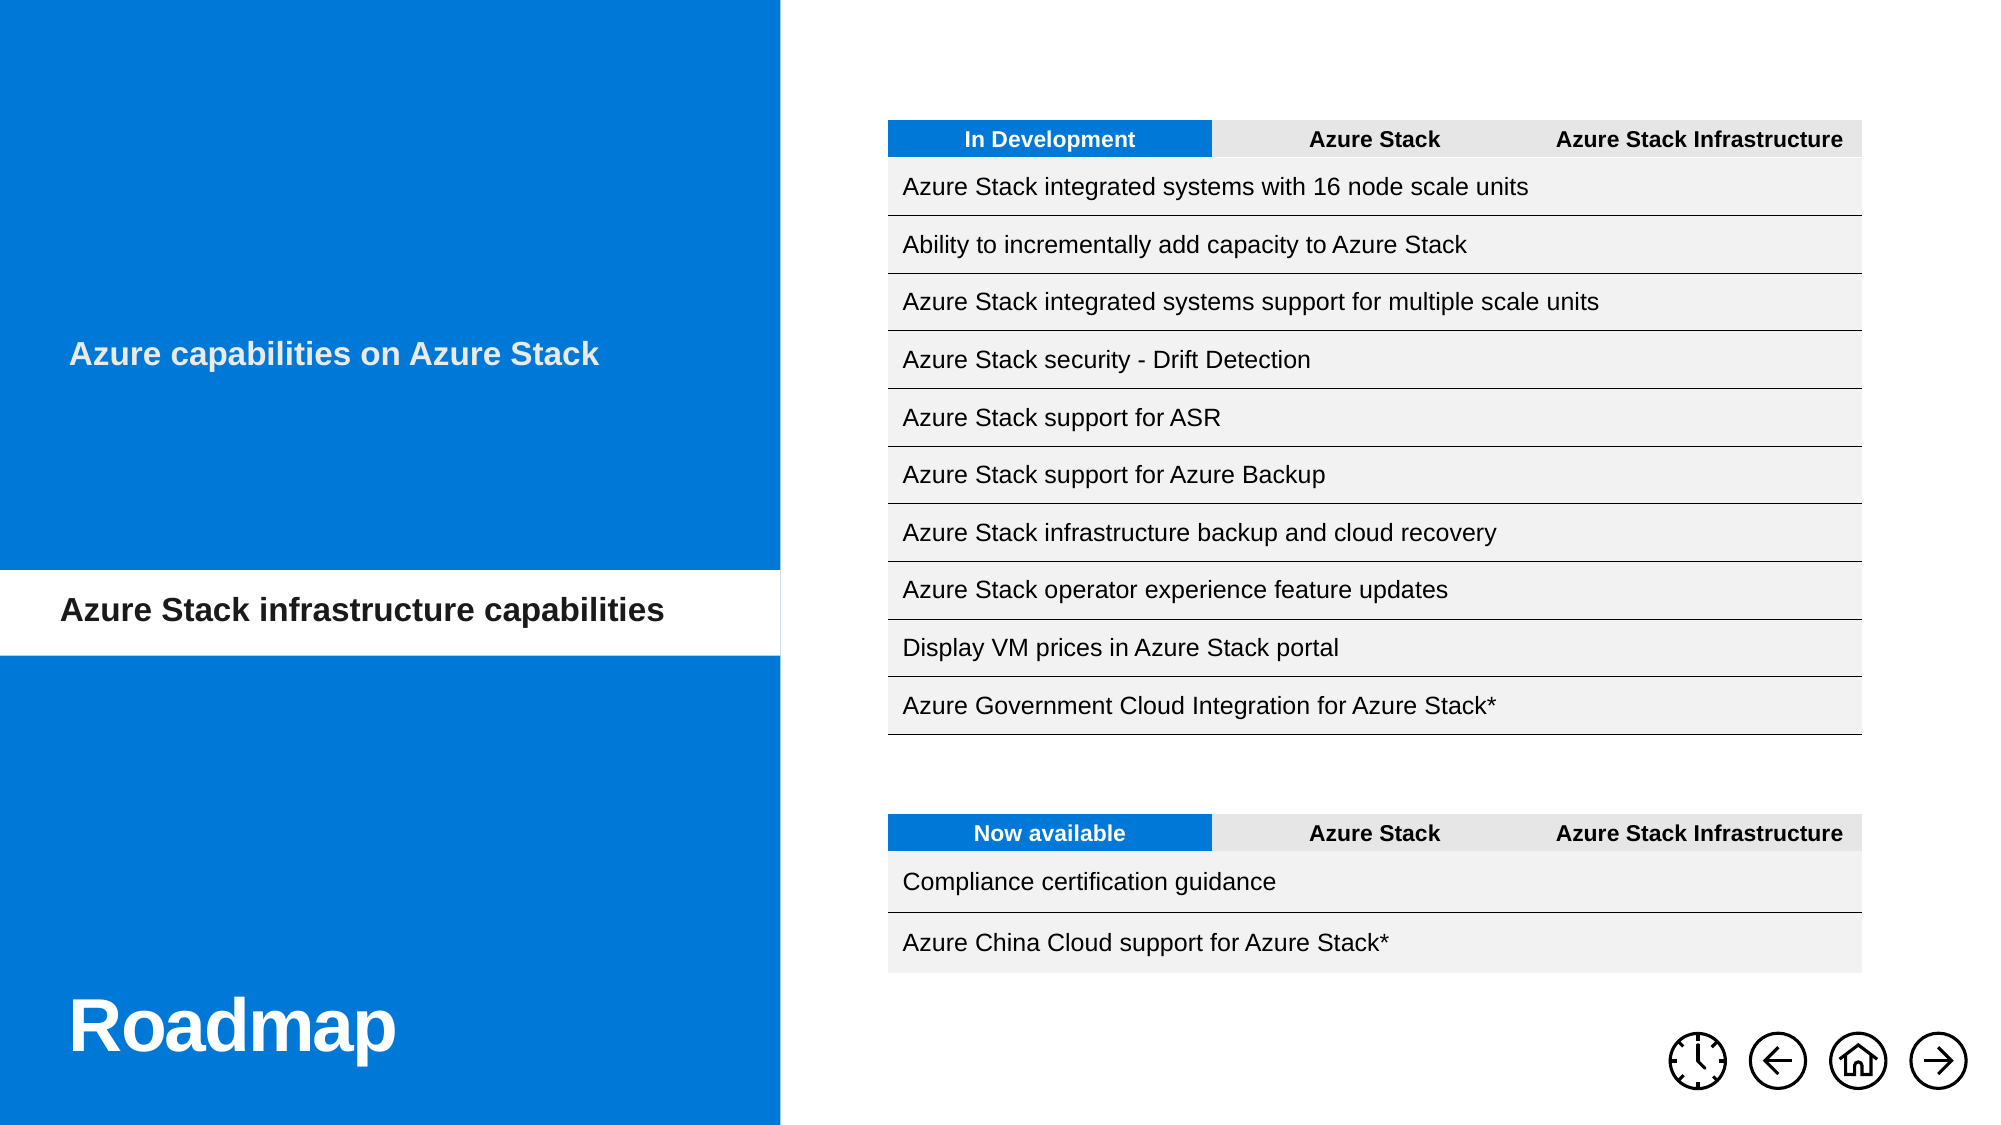

| In Development | Azure Stack | Azure Stack Infrastructure |
| --- | --- | --- |
| Azure Stack integrated systems with 16 node scale units |
| --- |
| Ability to incrementally add capacity to Azure Stack |
| Azure Stack integrated systems support for multiple scale units |
| Azure Stack security - Drift Detection |
| Azure Stack support for ASR |
| Azure Stack support for Azure Backup |
| Azure Stack infrastructure backup and cloud recovery |
| Azure Stack operator experience feature updates |
| Display VM prices in Azure Stack portal |
| Azure Government Cloud Integration for Azure Stack\* |
Azure capabilities on Azure Stack

Azure Stack infrastructure capabilities
| Now available | Azure Stack | Azure Stack Infrastructure |
| --- | --- | --- |
| Compliance certification guidance |
| --- |
| Azure China Cloud support for Azure Stack\* |
Roadmap